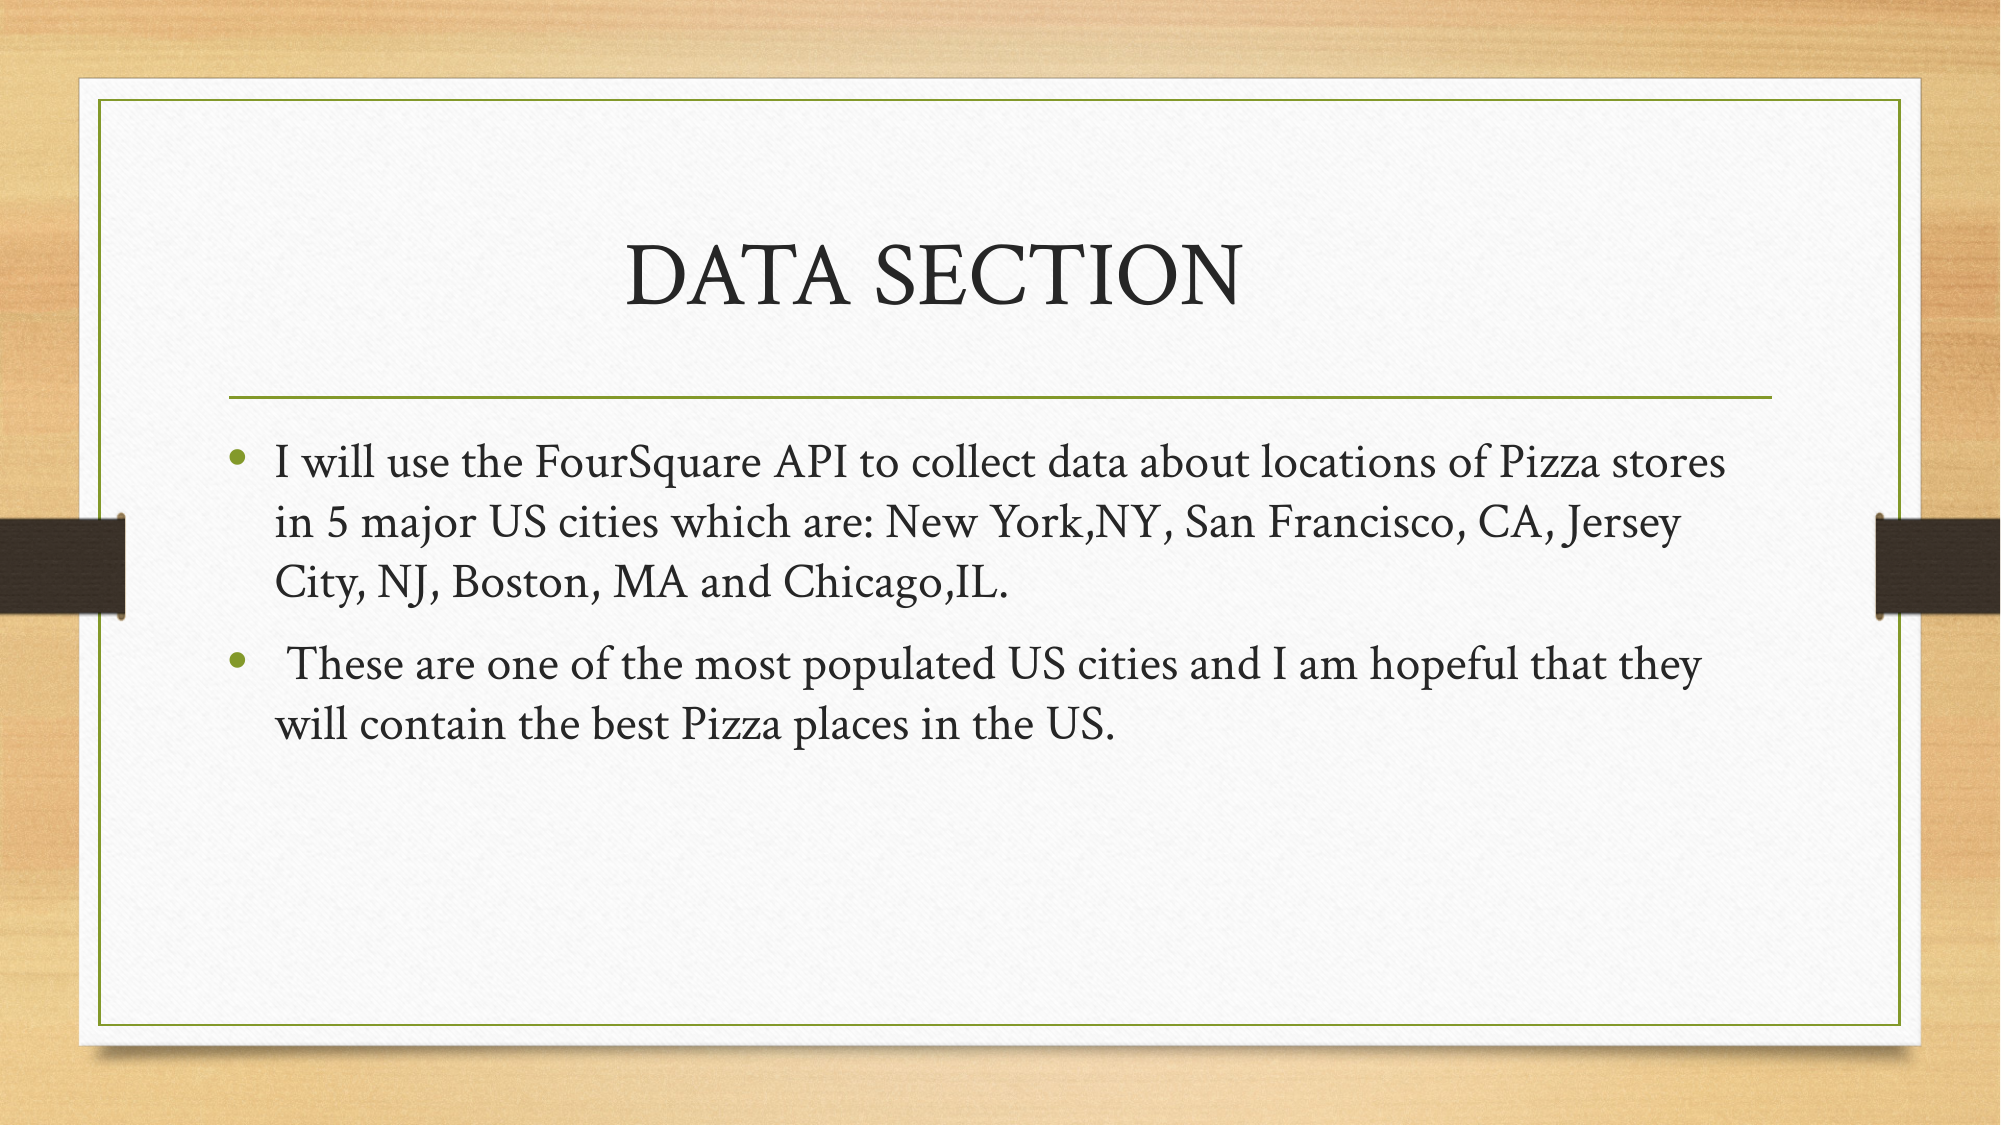

# DATA SECTION
I will use the FourSquare API to collect data about locations of Pizza stores in 5 major US cities which are: New York,NY, San Francisco, CA, Jersey City, NJ, Boston, MA and Chicago,IL.
 These are one of the most populated US cities and I am hopeful that they will contain the best Pizza places in the US.